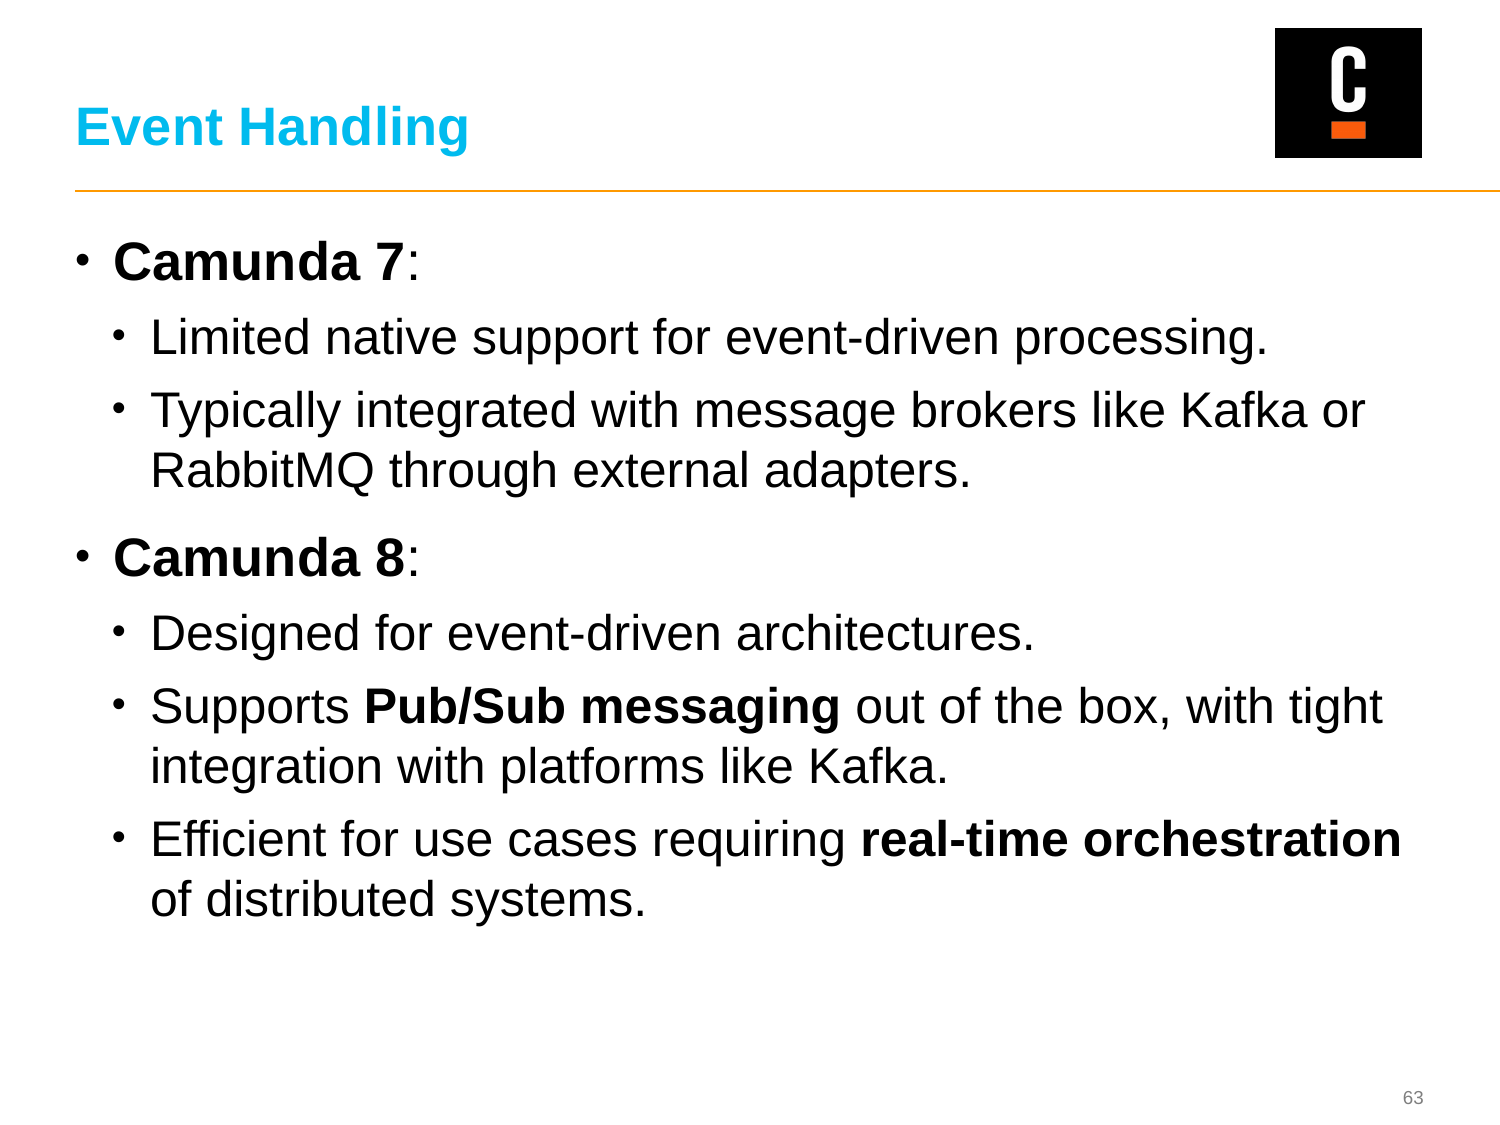

# Event Handling
Camunda 7:
Limited native support for event-driven processing.
Typically integrated with message brokers like Kafka or RabbitMQ through external adapters.
Camunda 8:
Designed for event-driven architectures.
Supports Pub/Sub messaging out of the box, with tight integration with platforms like Kafka.
Efficient for use cases requiring real-time orchestration of distributed systems.